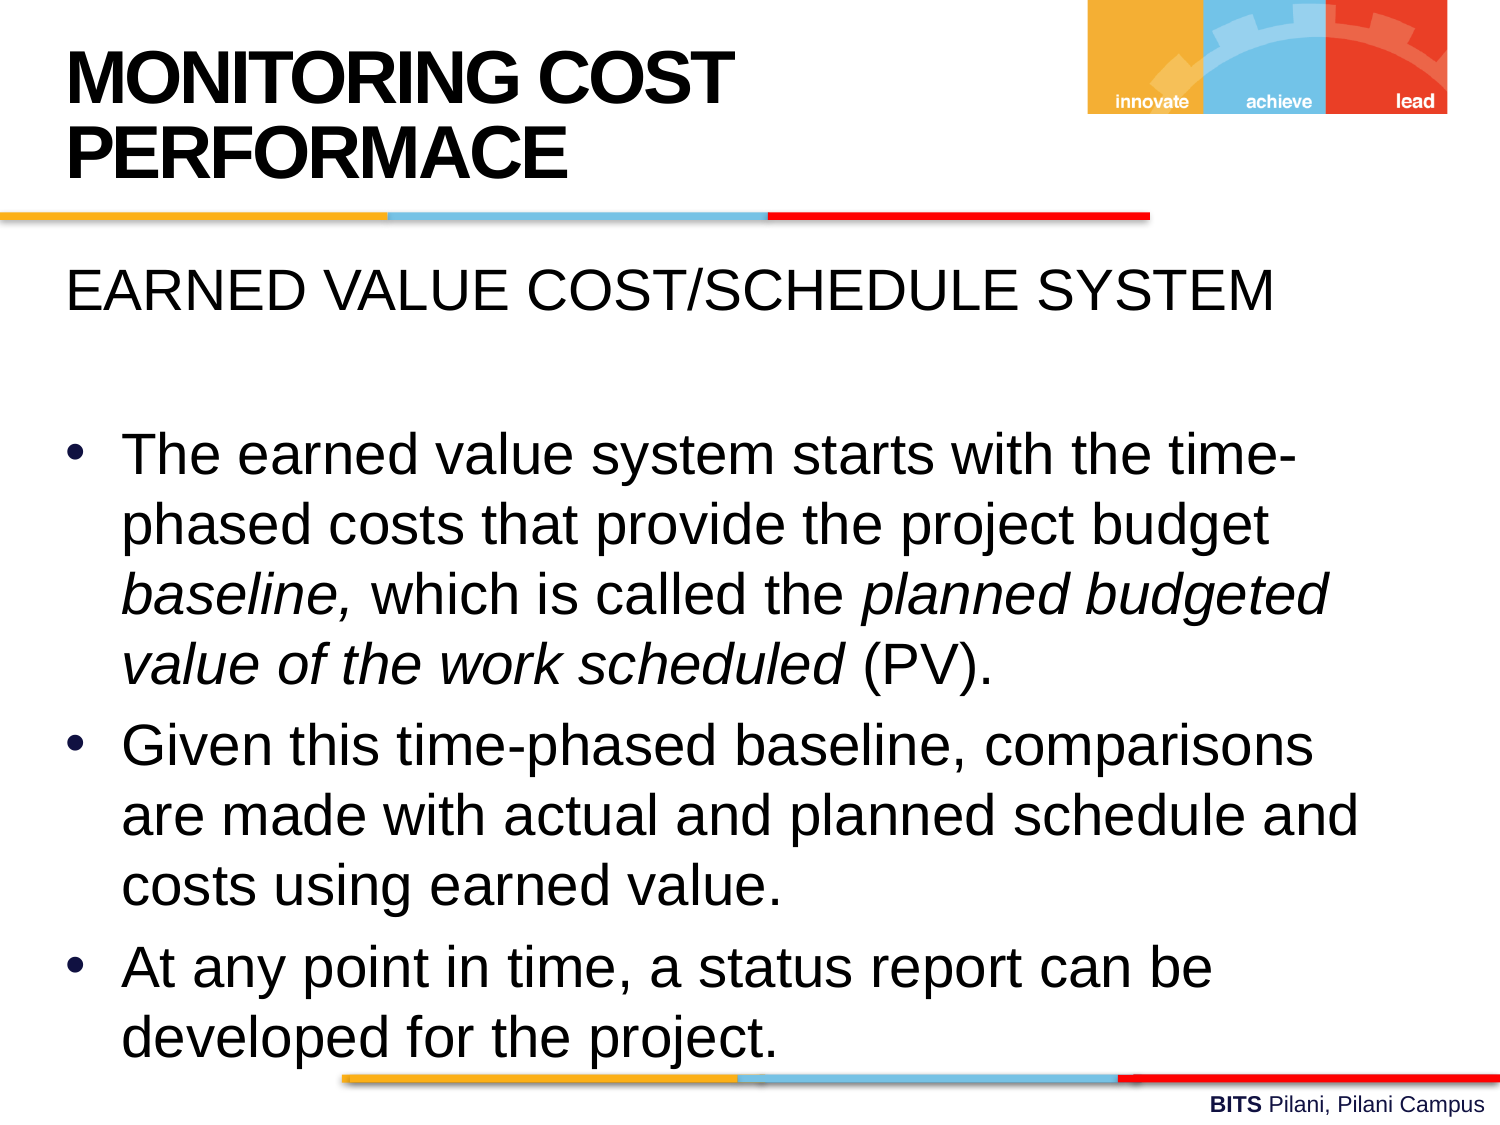

MONITORING COST PERFORMACE
EARNED VALUE COST/SCHEDULE SYSTEM

The earned value system starts with the time-phased costs that provide the project budget baseline, which is called the planned budgeted value of the work scheduled (PV).
Given this time-phased baseline, comparisons are made with actual and planned schedule and costs using earned value.
At any point in time, a status report can be developed for the project.